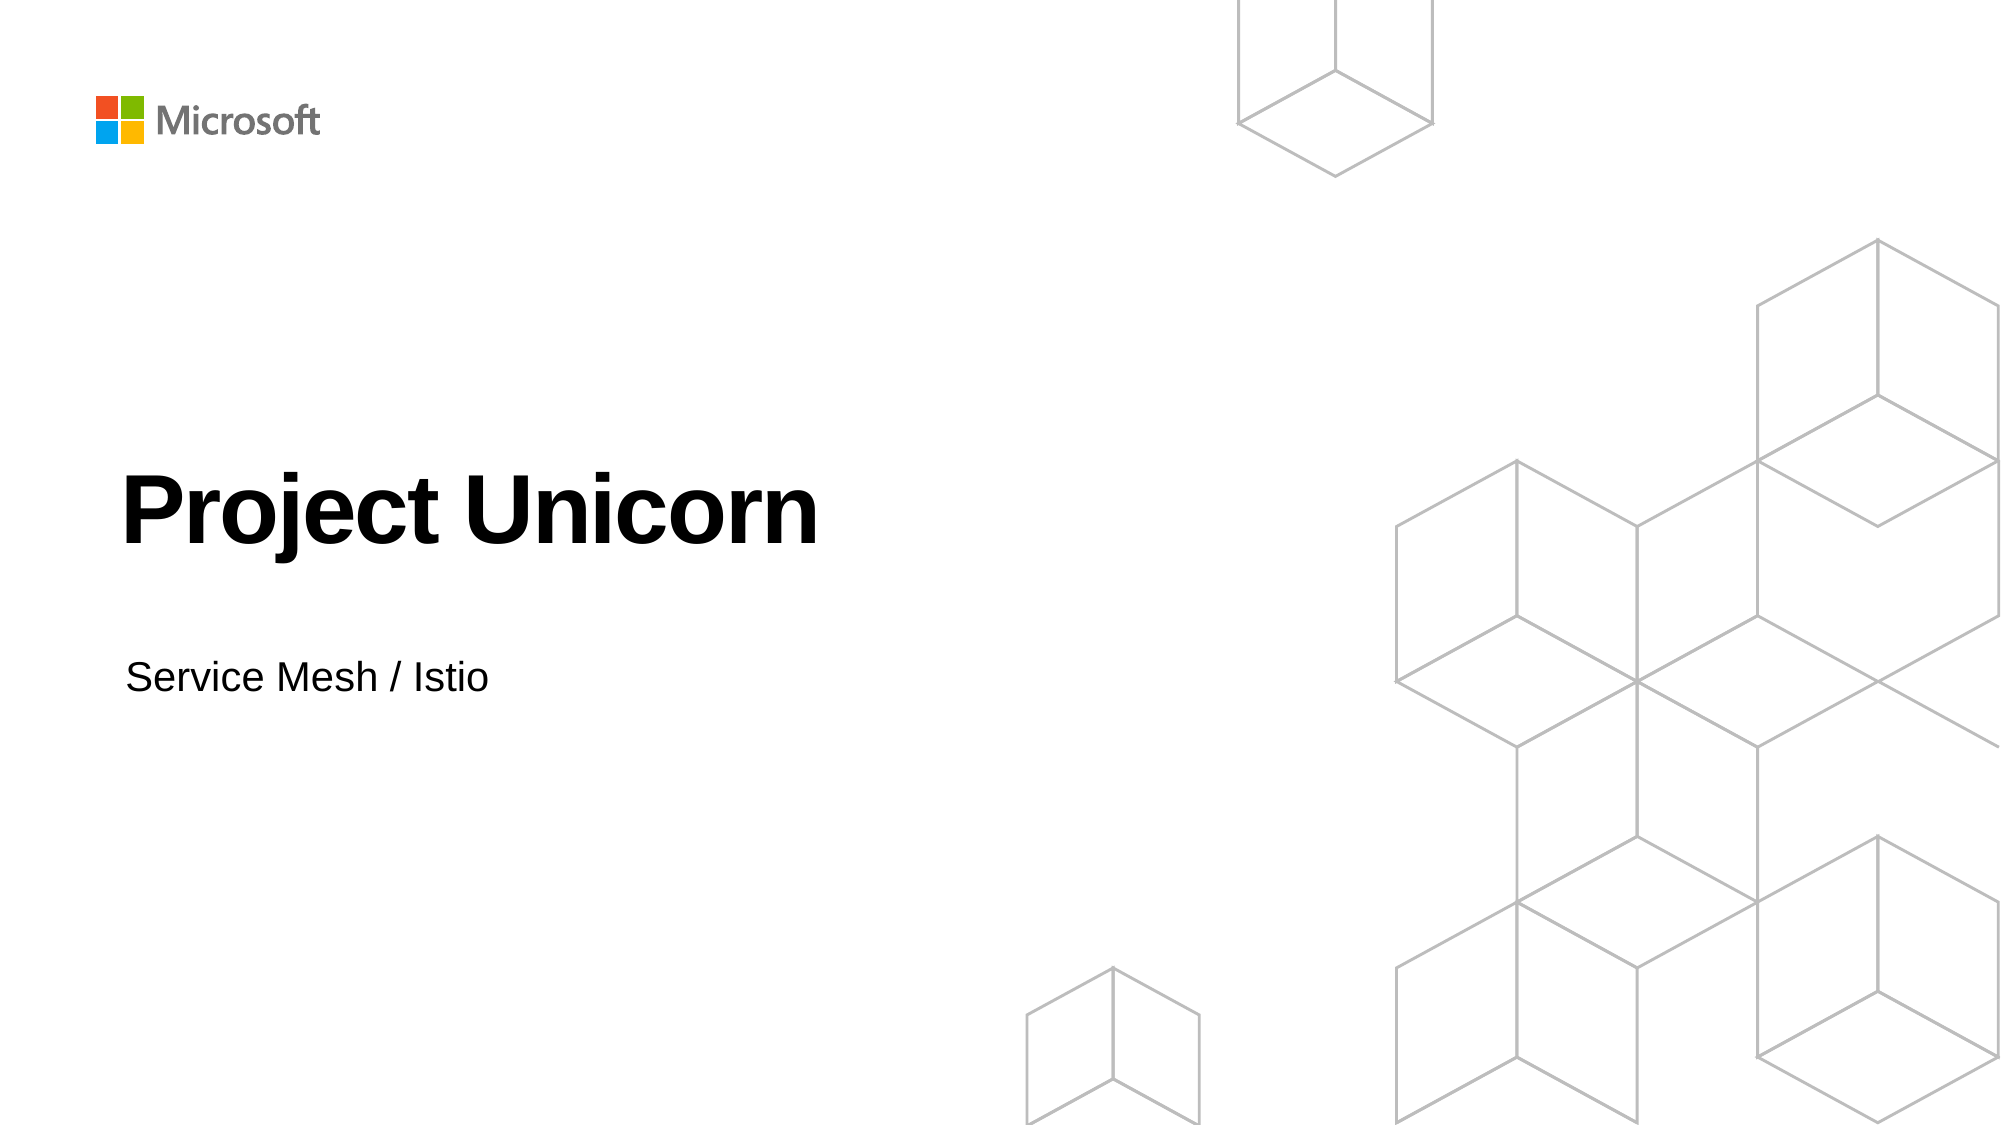

# Project Unicorn
Service Mesh / Istio